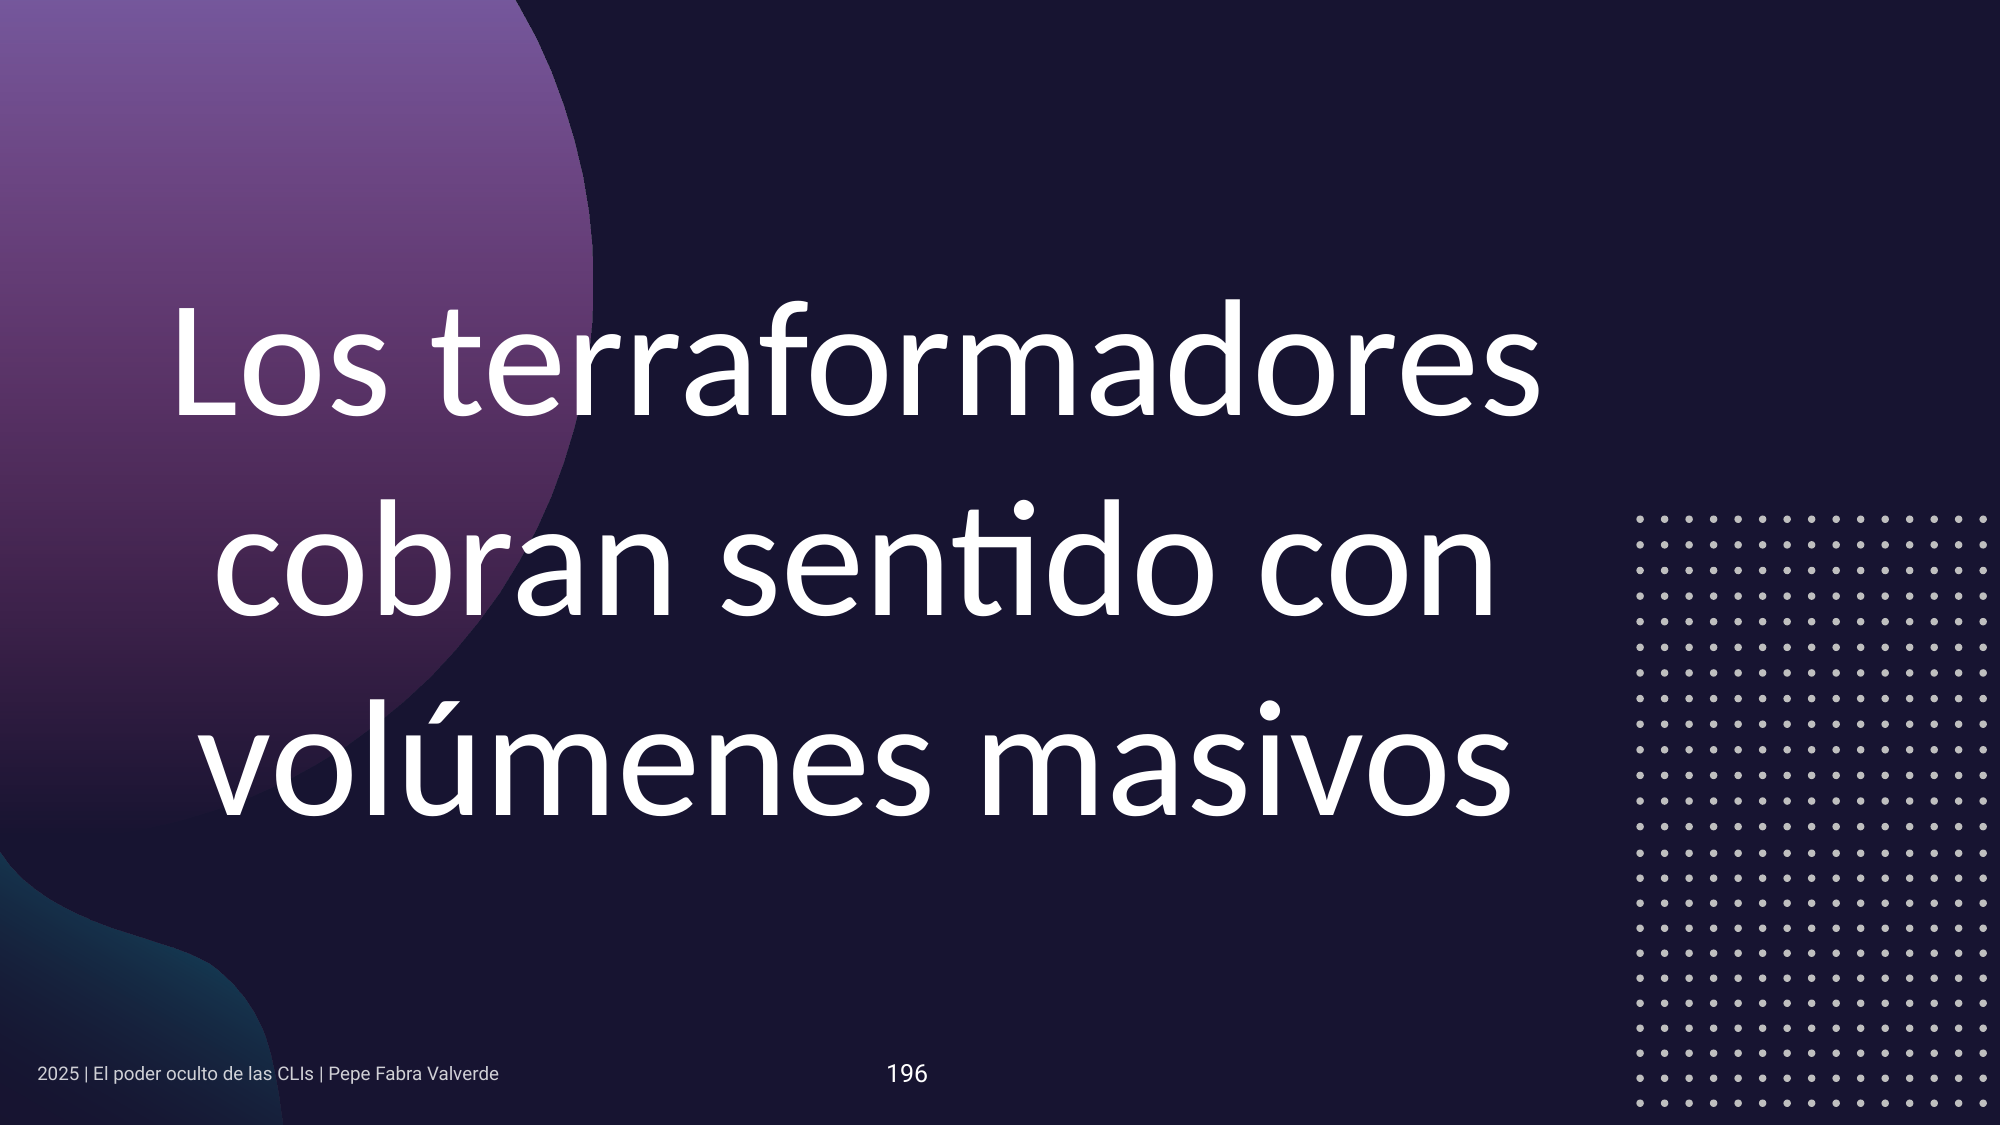

Los terraformadores cobran sentido con volúmenes masivos
2025 | El poder oculto de las CLIs | Pepe Fabra Valverde